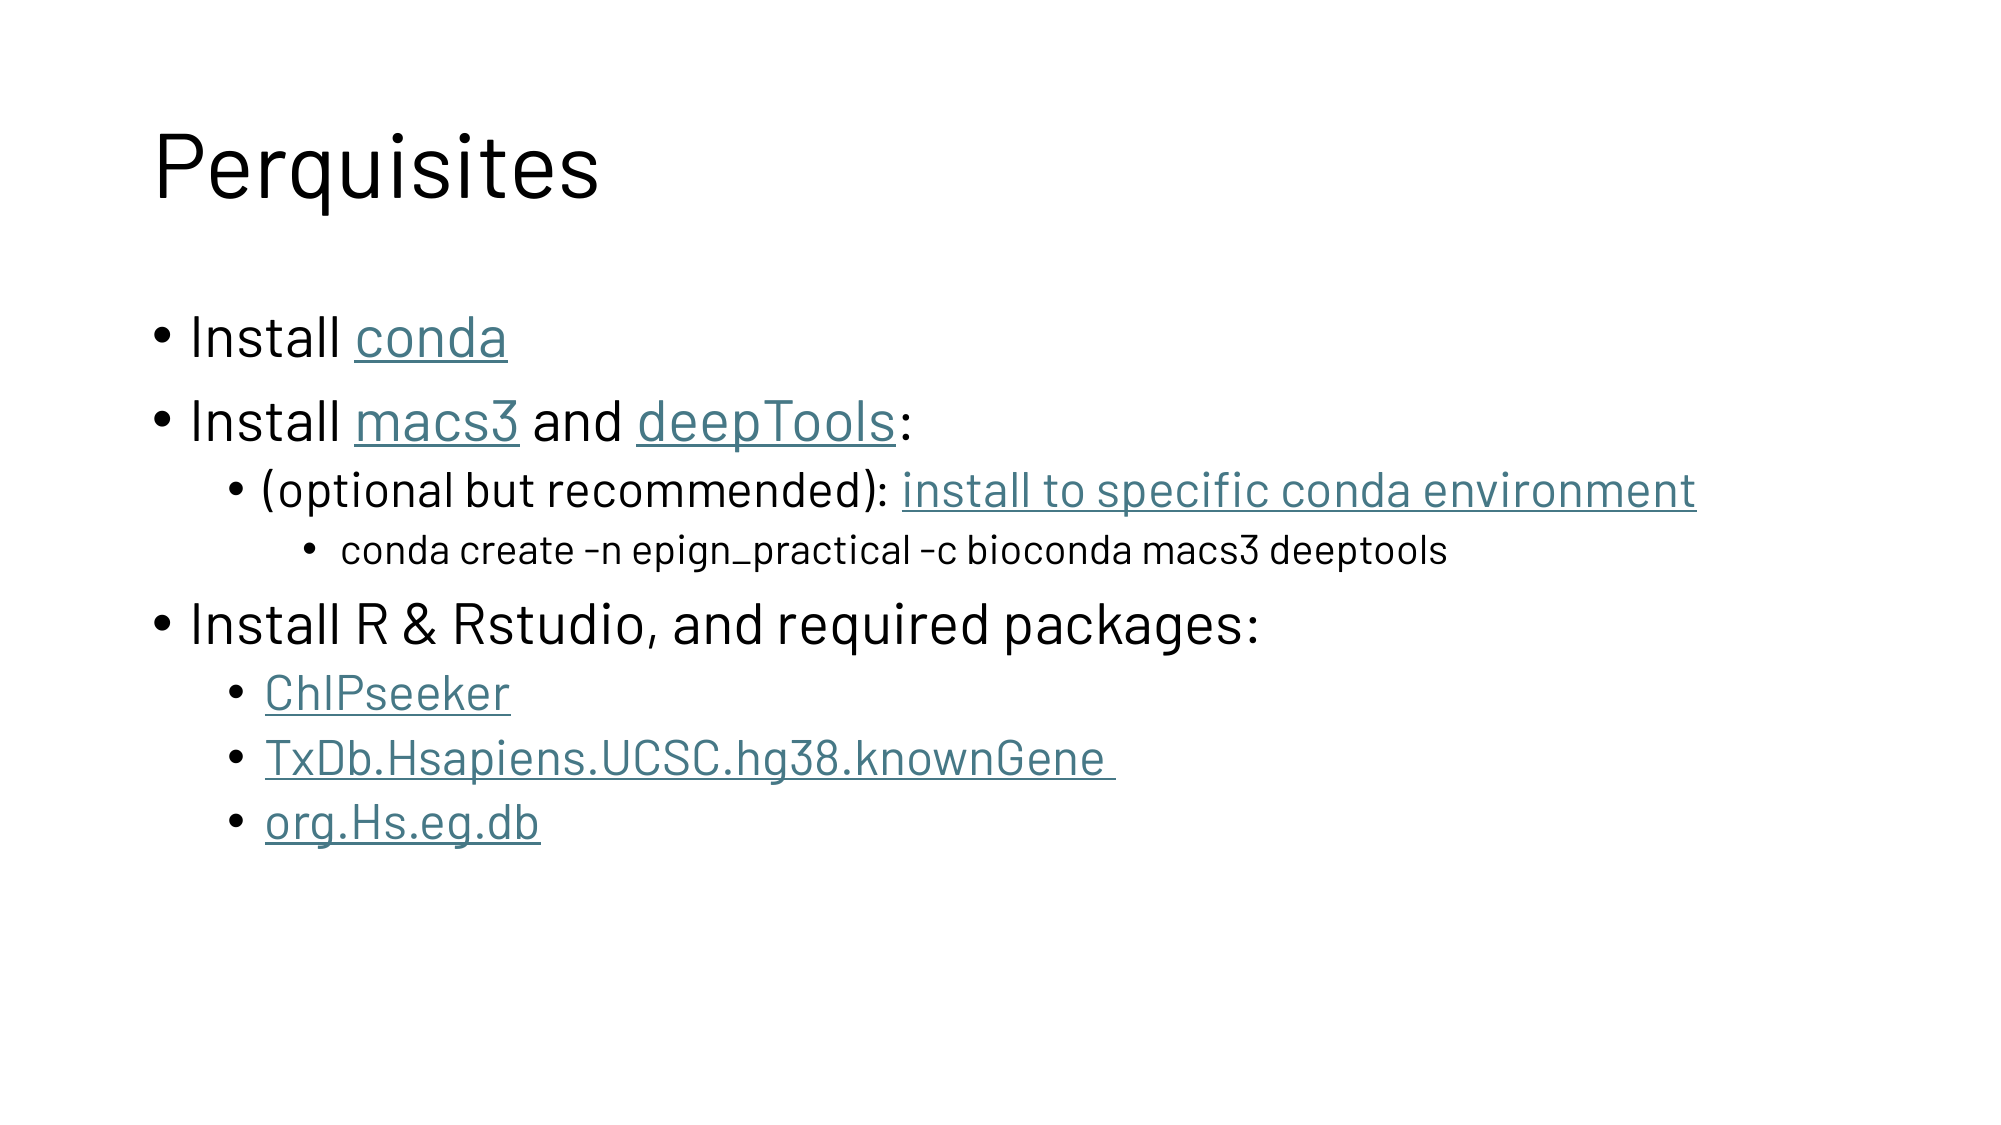

# Perquisites
Install conda
Install macs3 and deepTools:
(optional but recommended): install to specific conda environment
conda create -n epign_practical -c bioconda macs3 deeptools
Install R & Rstudio, and required packages:
ChIPseeker
TxDb.Hsapiens.UCSC.hg38.knownGene
org.Hs.eg.db